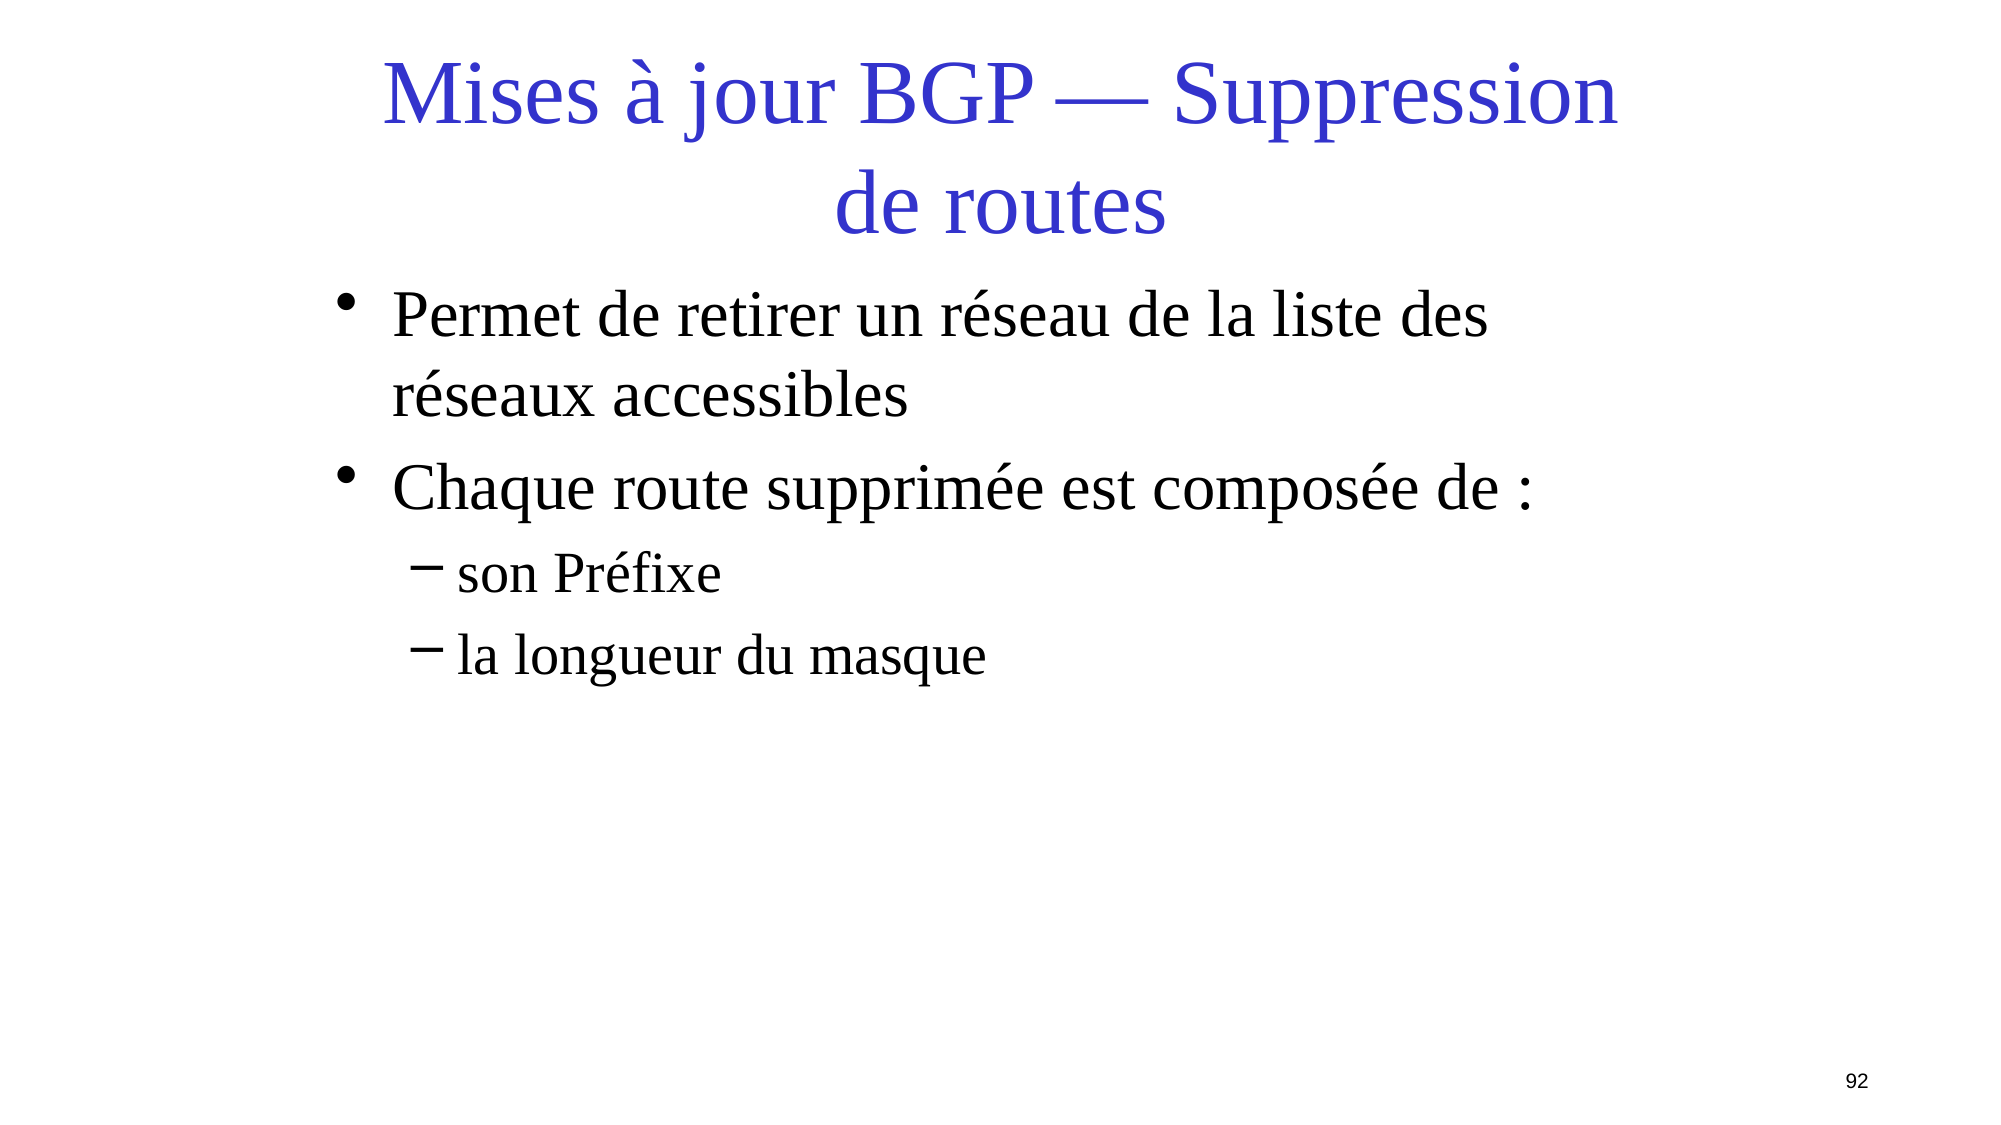

# Mises à jour BGP — Suppression de routes
Permet de retirer un réseau de la liste des réseaux accessibles
Chaque route supprimée est composée de :
son Préfixe
la longueur du masque